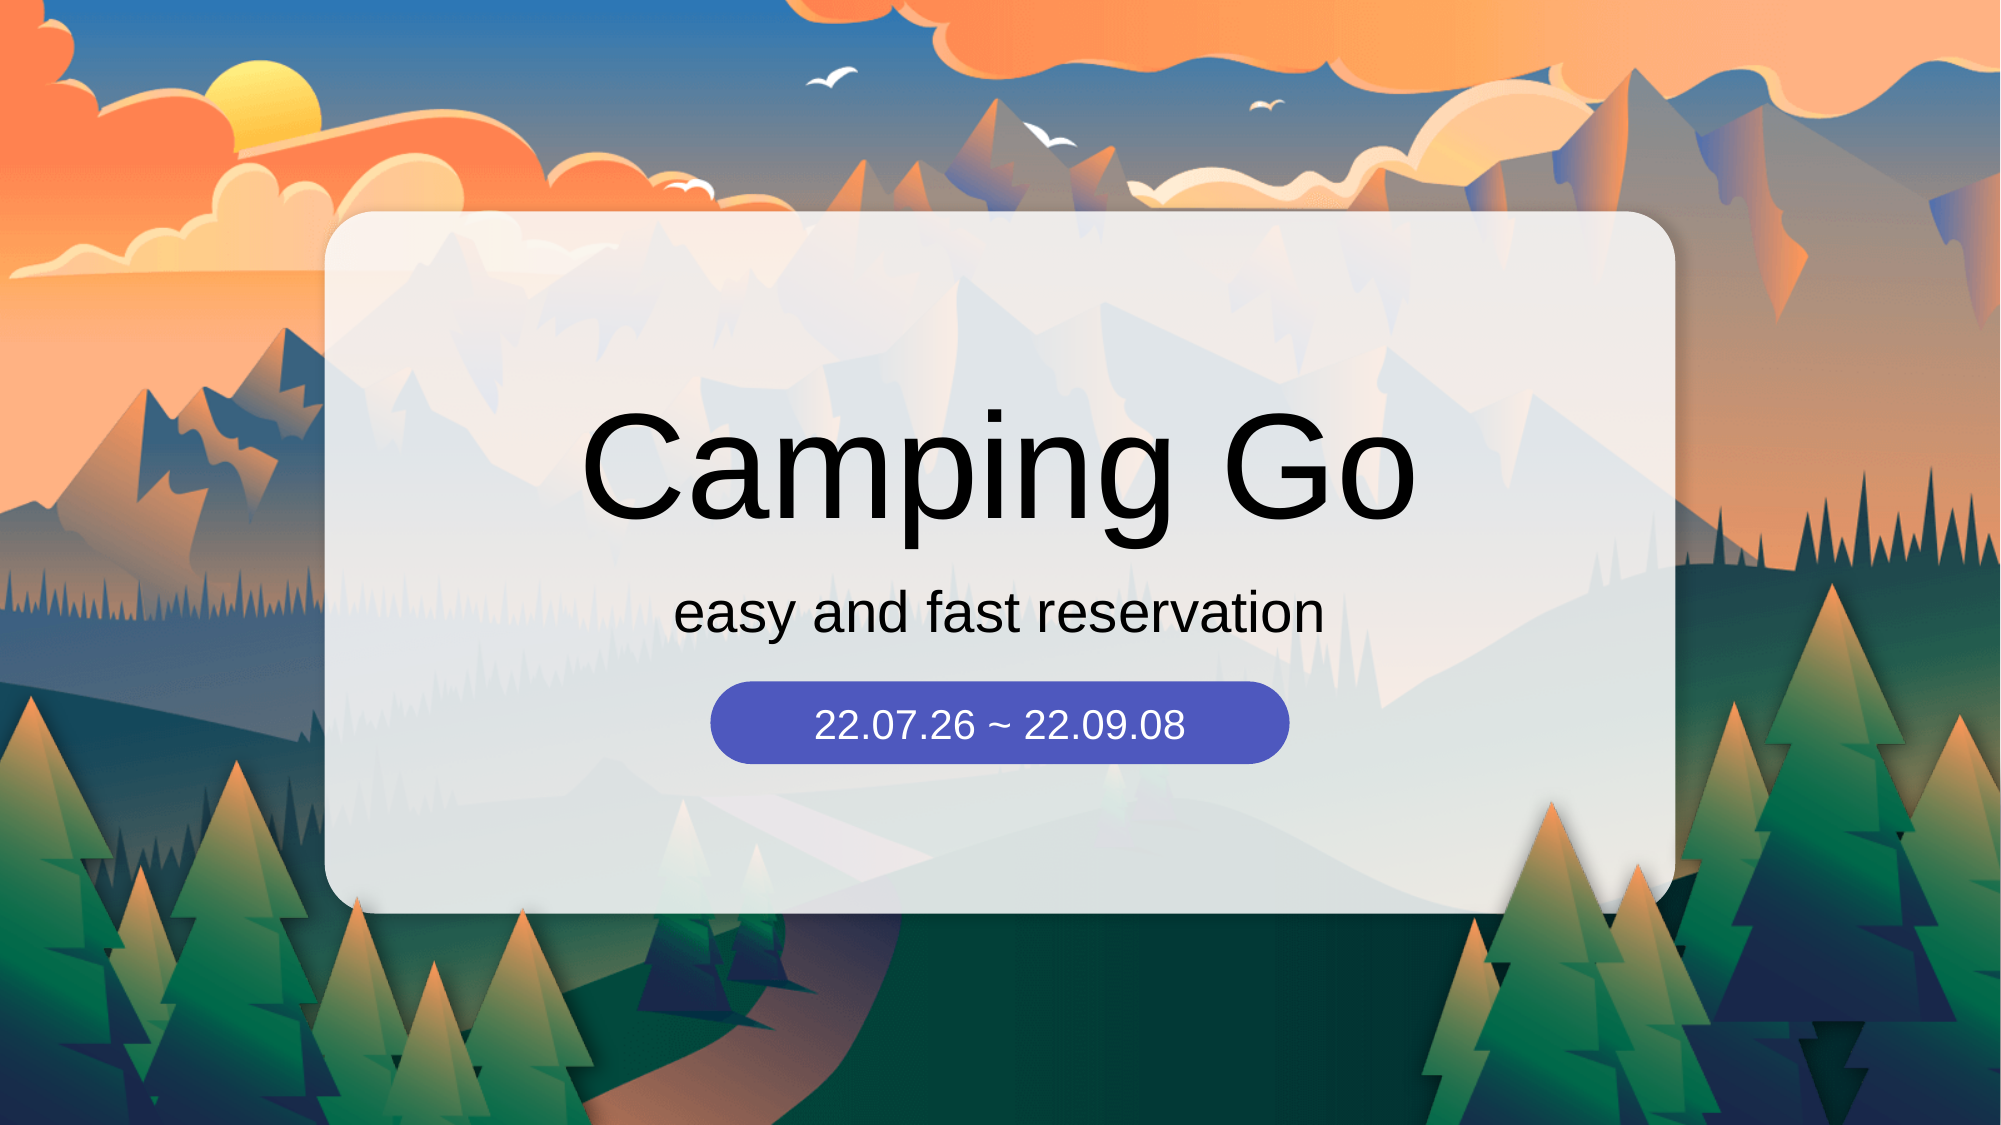

Camping Go
easy and fast reservation
22.07.26 ~ 22.09.08